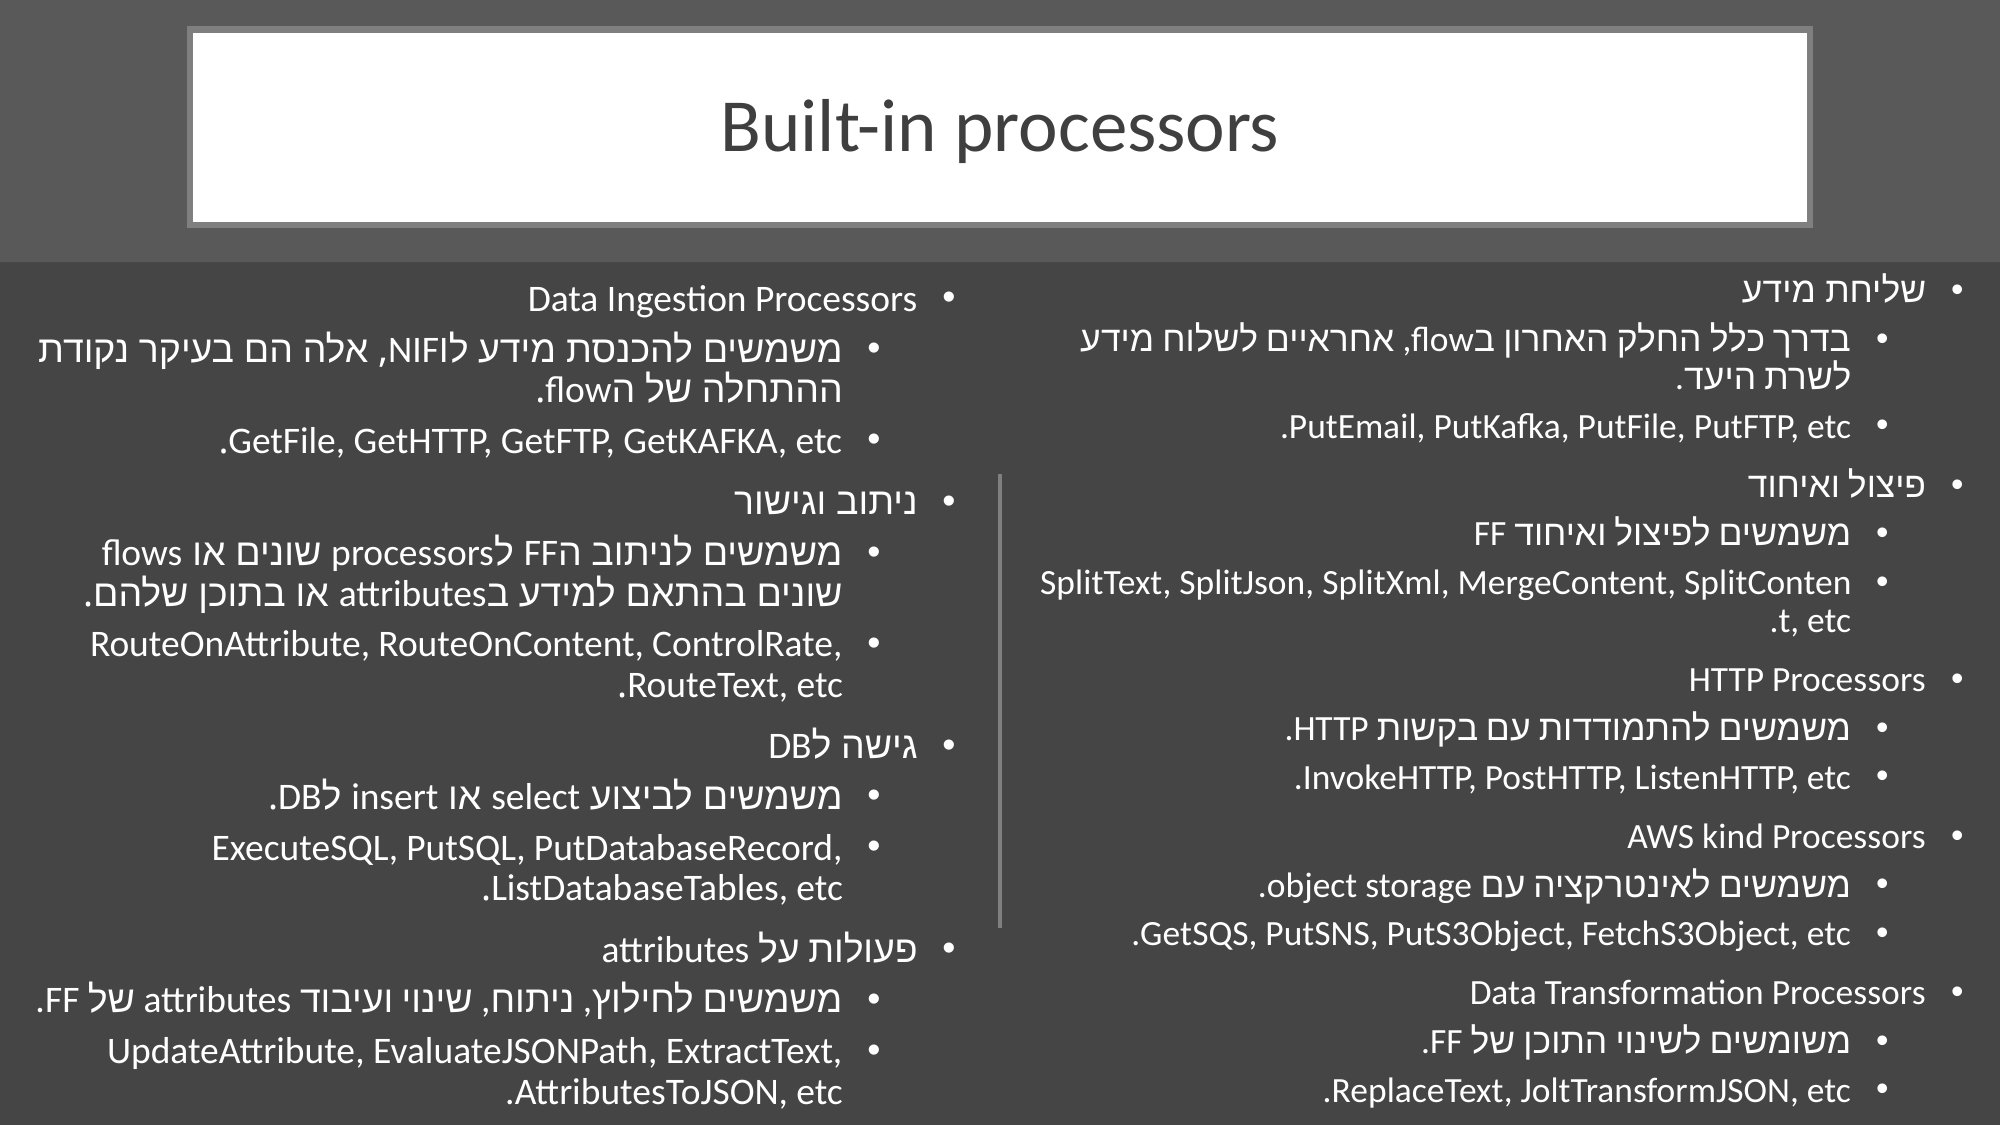

# Built-in processors
שליחת מידע
בדרך כלל החלק האחרון בflow, אחראיים לשלוח מידע לשרת היעד.
PutEmail, PutKafka, PutFile, PutFTP, etc.
פיצול ואיחוד
משמשים לפיצול ואיחוד FF
SplitText, SplitJson, SplitXml, MergeContent, SplitContent, etc.
HTTP Processors
משמשים להתמודדות עם בקשות HTTP.
InvokeHTTP, PostHTTP, ListenHTTP, etc.
AWS kind Processors
משמשים לאינטרקציה עם object storage.
GetSQS, PutSNS, PutS3Object, FetchS3Object, etc.
Data Transformation Processors
משומשים לשינוי התוכן של FF.
ReplaceText, JoltTransformJSON, etc.
Data Ingestion Processors
משמשים להכנסת מידע לNIFI, אלה הם בעיקר נקודת ההתחלה של הflow.
GetFile, GetHTTP, GetFTP, GetKAFKA, etc.
ניתוב וגישור
משמשים לניתוב הFF לprocessors שונים או flows שונים בהתאם למידע בattributes או בתוכן שלהם.
RouteOnAttribute, RouteOnContent, ControlRate, RouteText, etc.
גישה לDB
משמשים לביצוע select או insert לDB.
ExecuteSQL, PutSQL, PutDatabaseRecord, ListDatabaseTables, etc.
פעולות על attributes
משמשים לחילוץ, ניתוח, שינוי ועיבוד attributes של FF.
UpdateAttribute, EvaluateJSONPath, ExtractText, AttributesToJSON, etc.